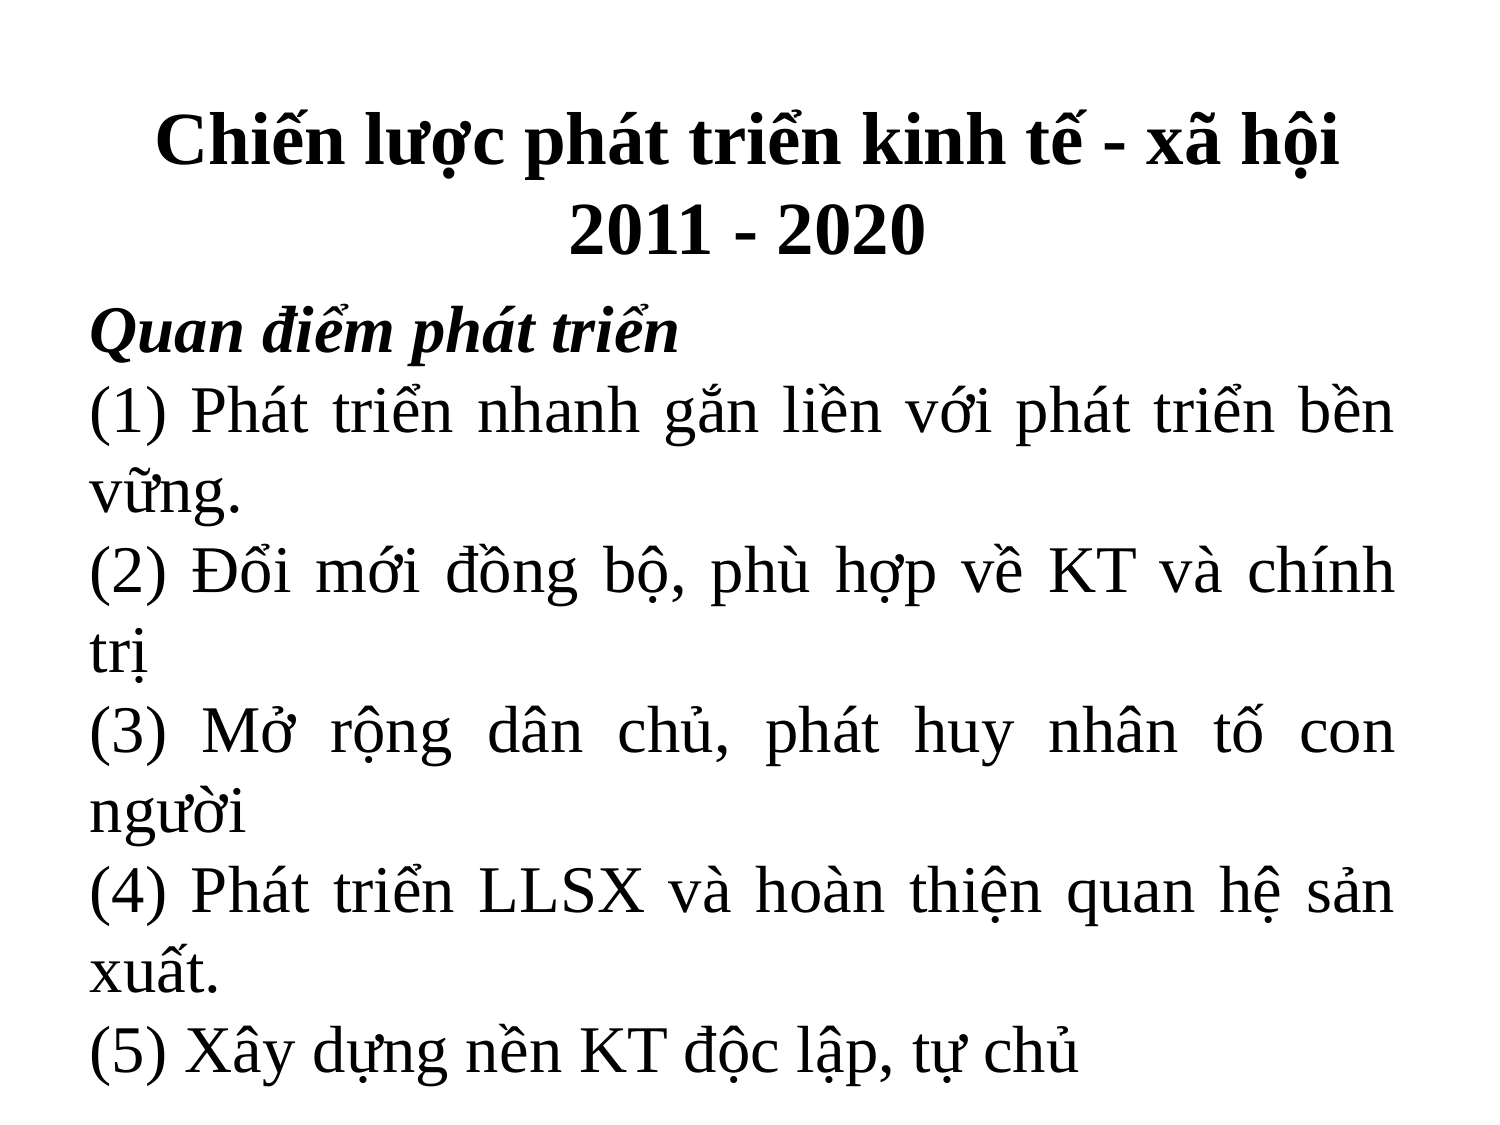

Chiến lược phát triển kinh tế - xã hội 2011 - 2020
Quan điểm phát triển
(1) Phát triển nhanh gắn liền với phát triển bền vững.
(2) Đổi mới đồng bộ, phù hợp về KT và chính trị
(3) Mở rộng dân chủ, phát huy nhân tố con người
(4) Phát triển LLSX và hoàn thiện quan hệ sản xuất.
(5) Xây dựng nền KT độc lập, tự chủ